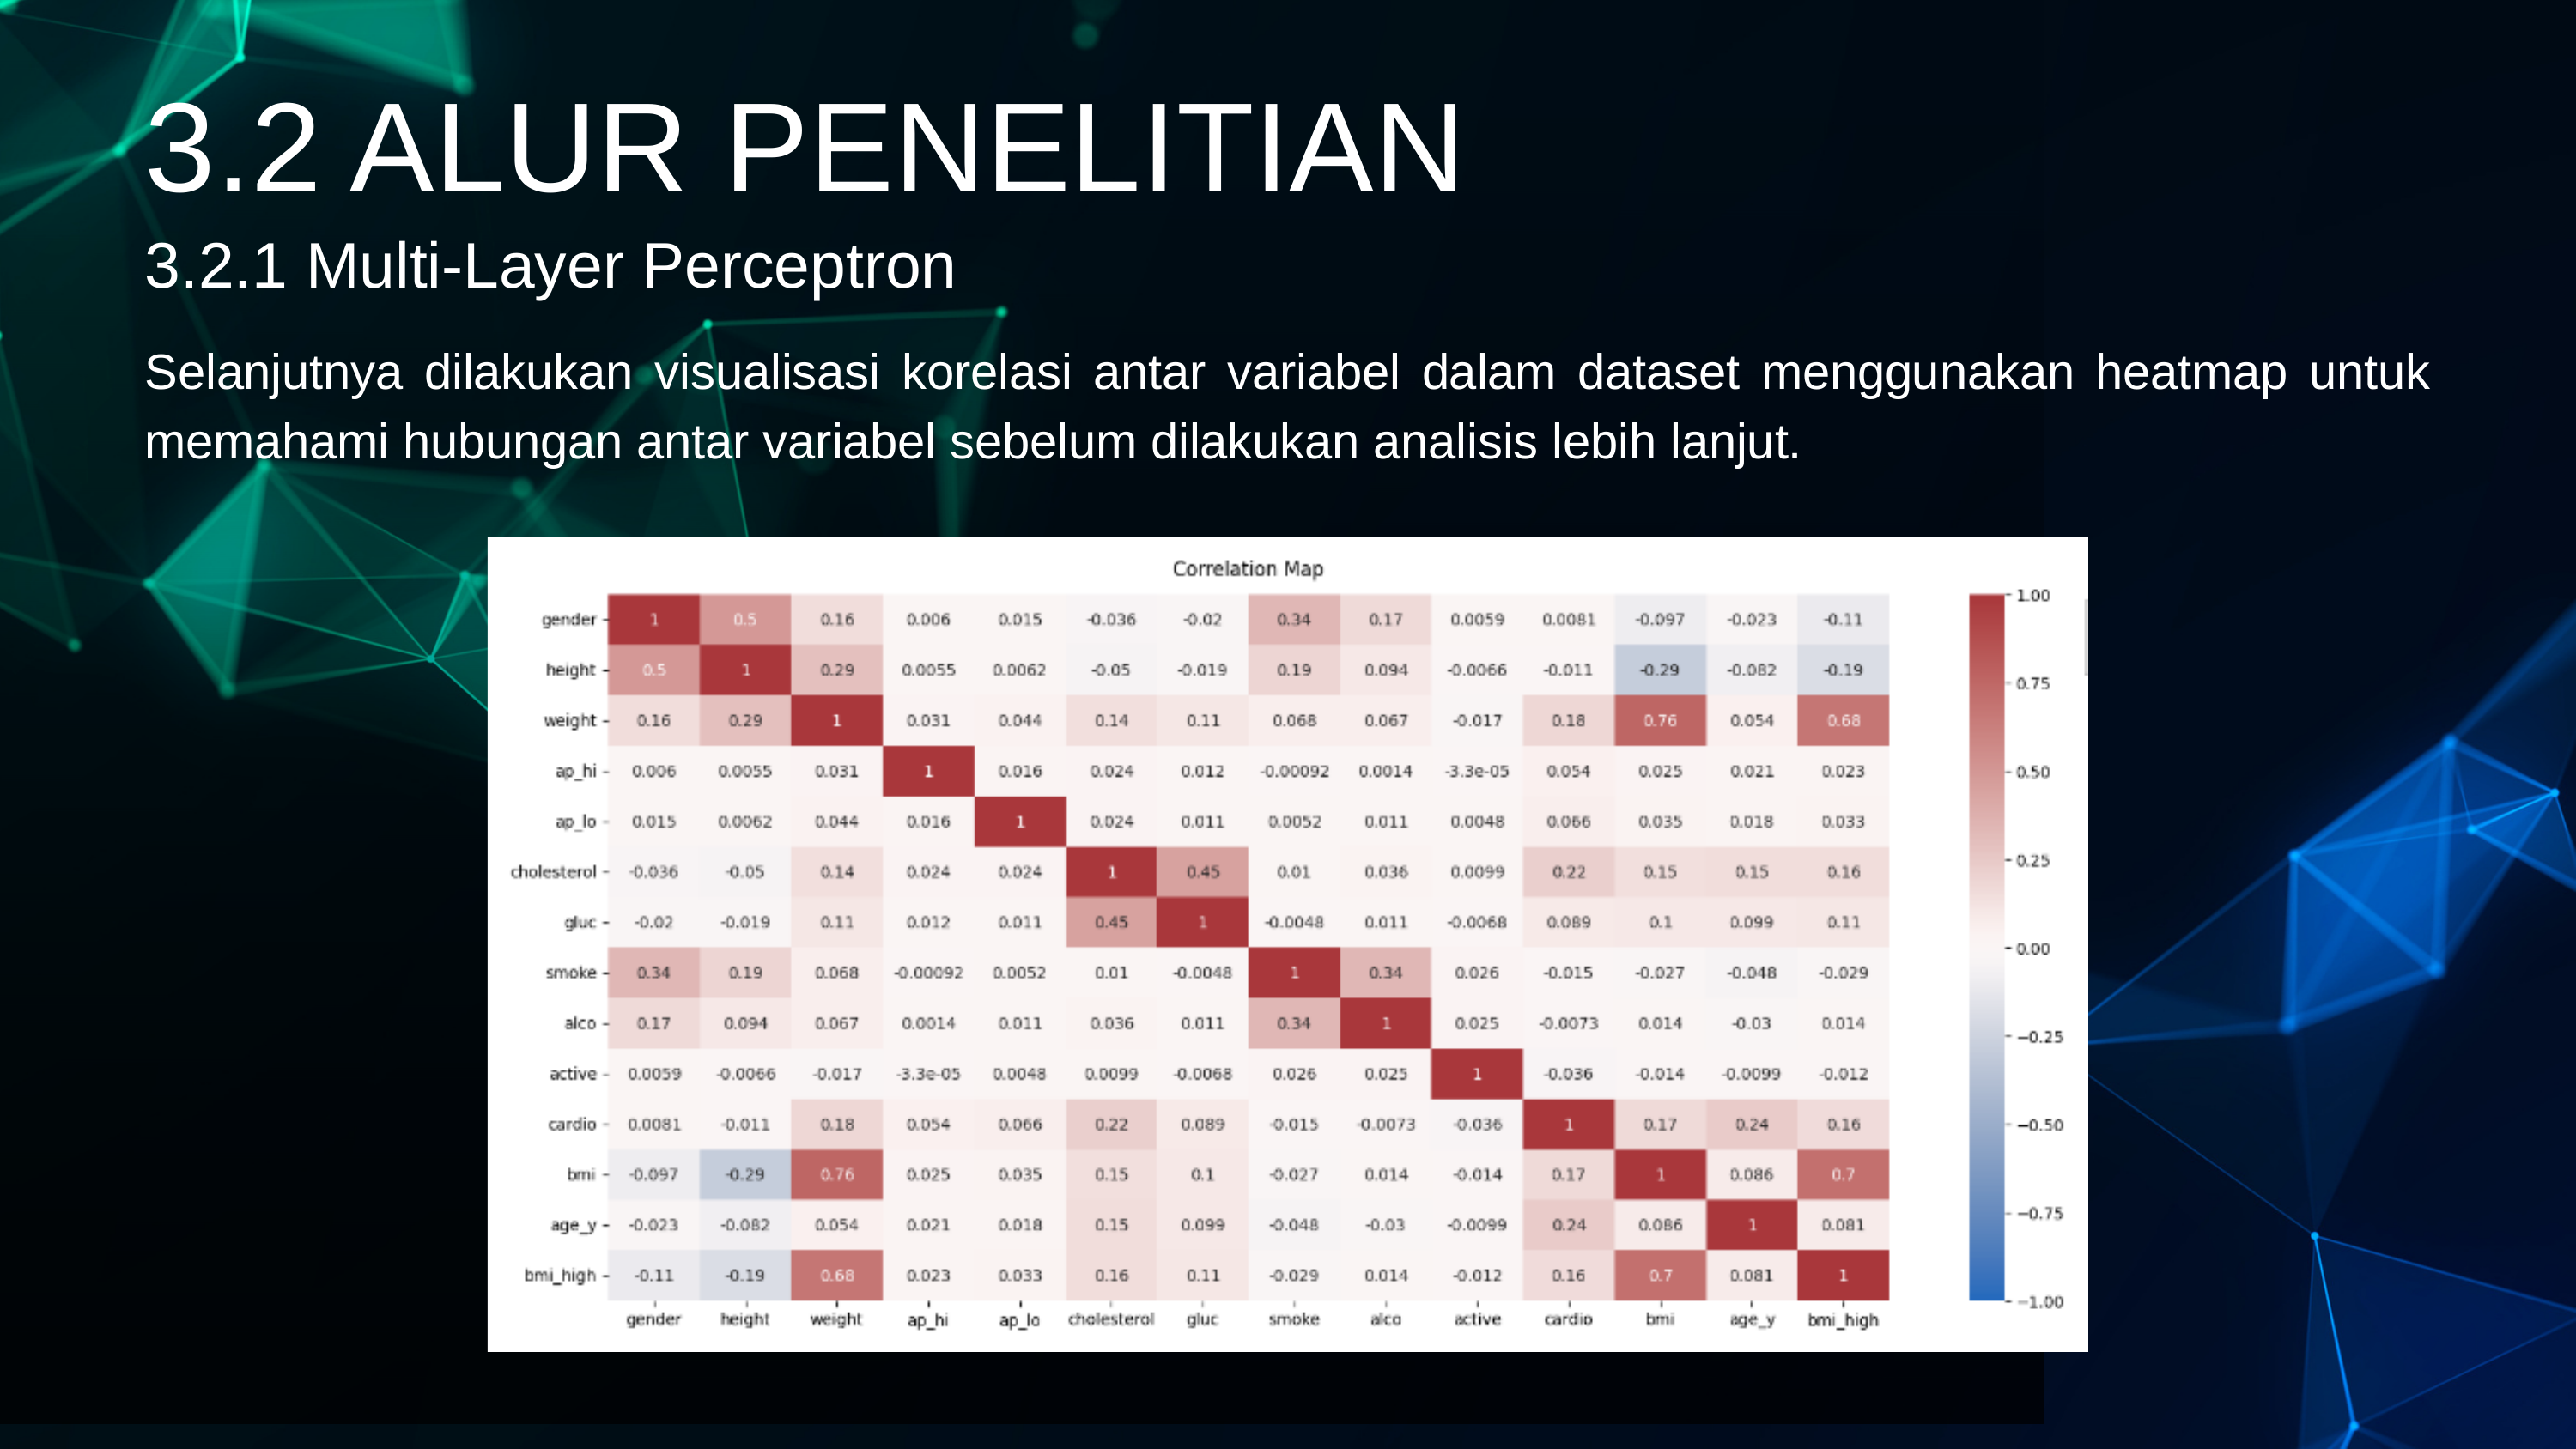

3.2 ALUR PENELITIAN
3.2.1 Multi-Layer Perceptron
Selanjutnya dilakukan visualisasi korelasi antar variabel dalam dataset menggunakan heatmap untuk memahami hubungan antar variabel sebelum dilakukan analisis lebih lanjut.